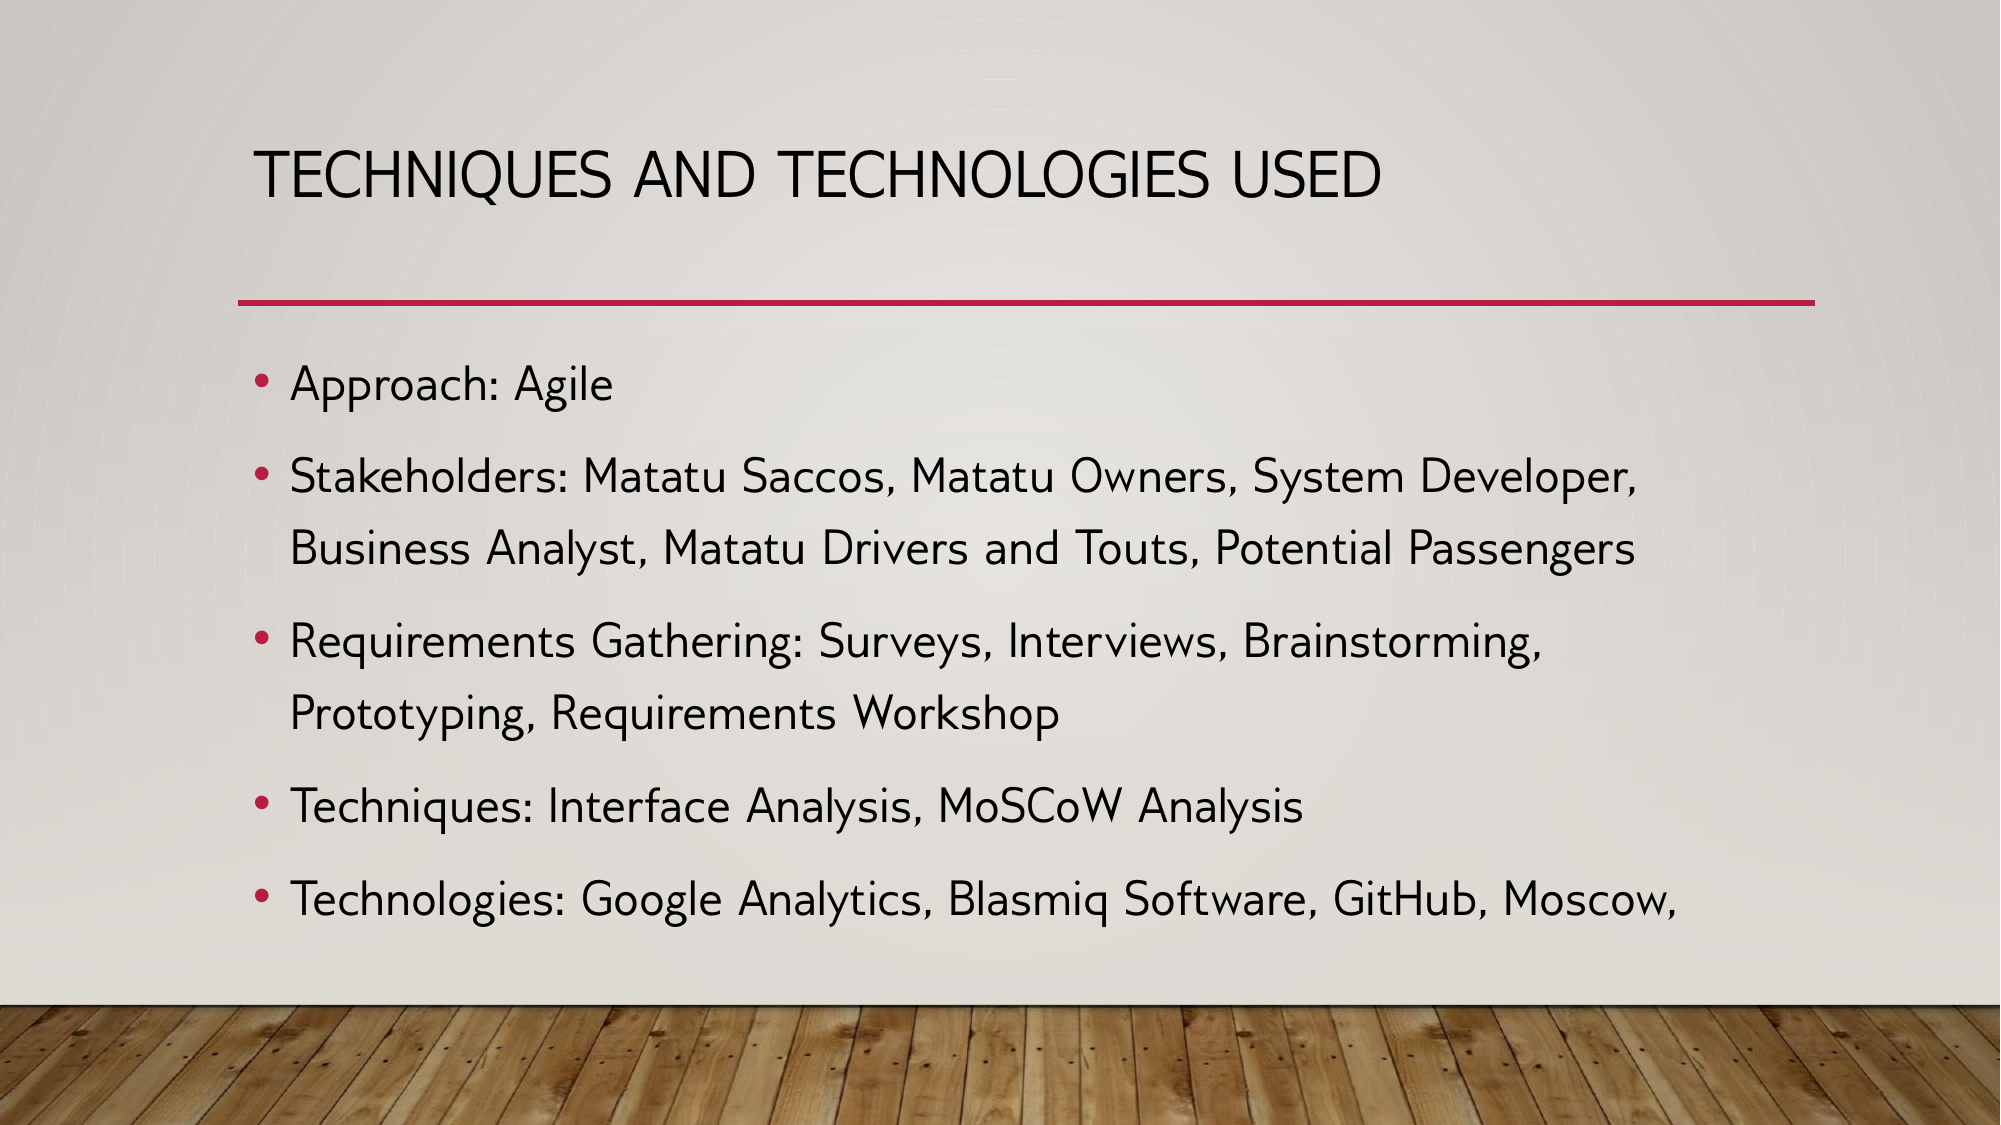

# TECHNIQUES AND TECHNOLOGIES USED
Approach: Agile
Stakeholders: Matatu Saccos, Matatu Owners, System Developer, Business Analyst, Matatu Drivers and Touts, Potential Passengers
Requirements Gathering: Surveys, Interviews, Brainstorming, Prototyping, Requirements Workshop
Techniques: Interface Analysis, MoSCoW Analysis
Technologies: Google Analytics, Blasmiq Software, GitHub, Moscow,